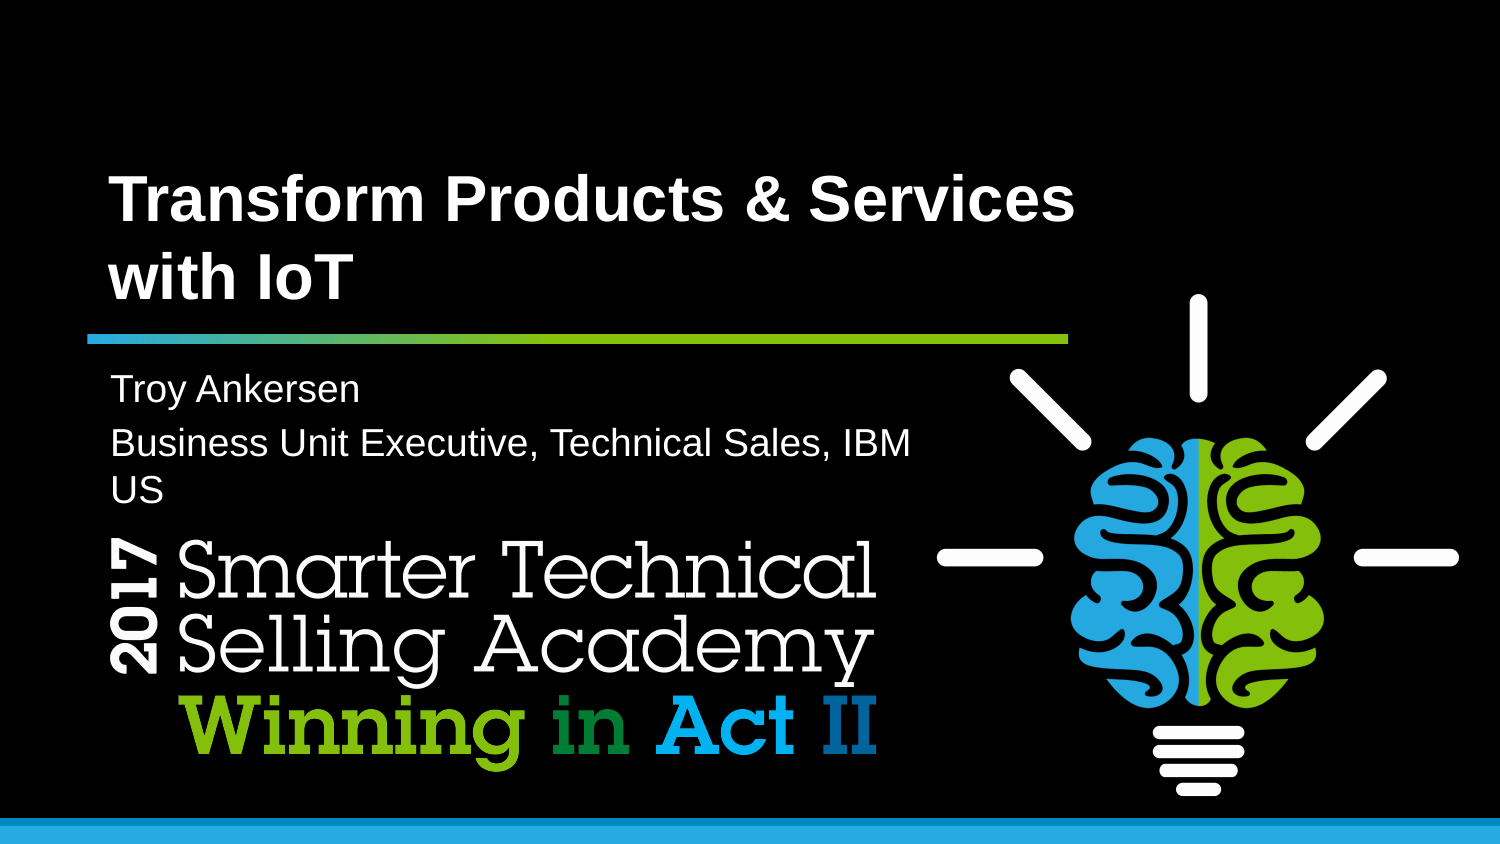

# Transform Products & Services with IoT
Troy Ankersen
Business Unit Executive, Technical Sales, IBM US
1